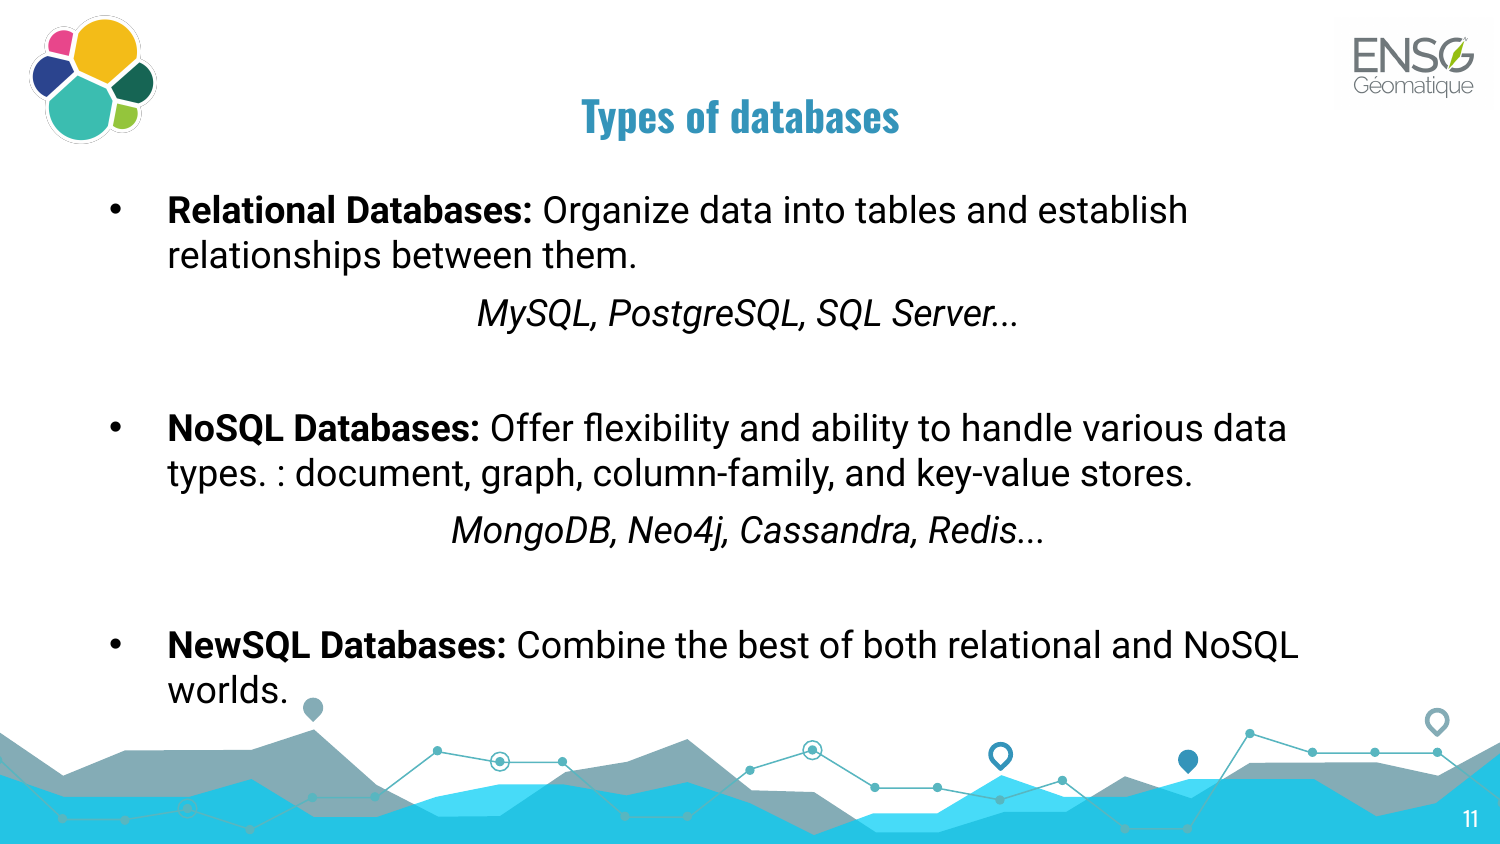

# Types of databases
Relational Databases: Organize data into tables and establish relationships between them.
MySQL, PostgreSQL, SQL Server...

NoSQL Databases: Offer flexibility and ability to handle various data types. : document, graph, column-family, and key-value stores.
MongoDB, Neo4j, Cassandra, Redis...

NewSQL Databases: Combine the best of both relational and NoSQL worlds.

11